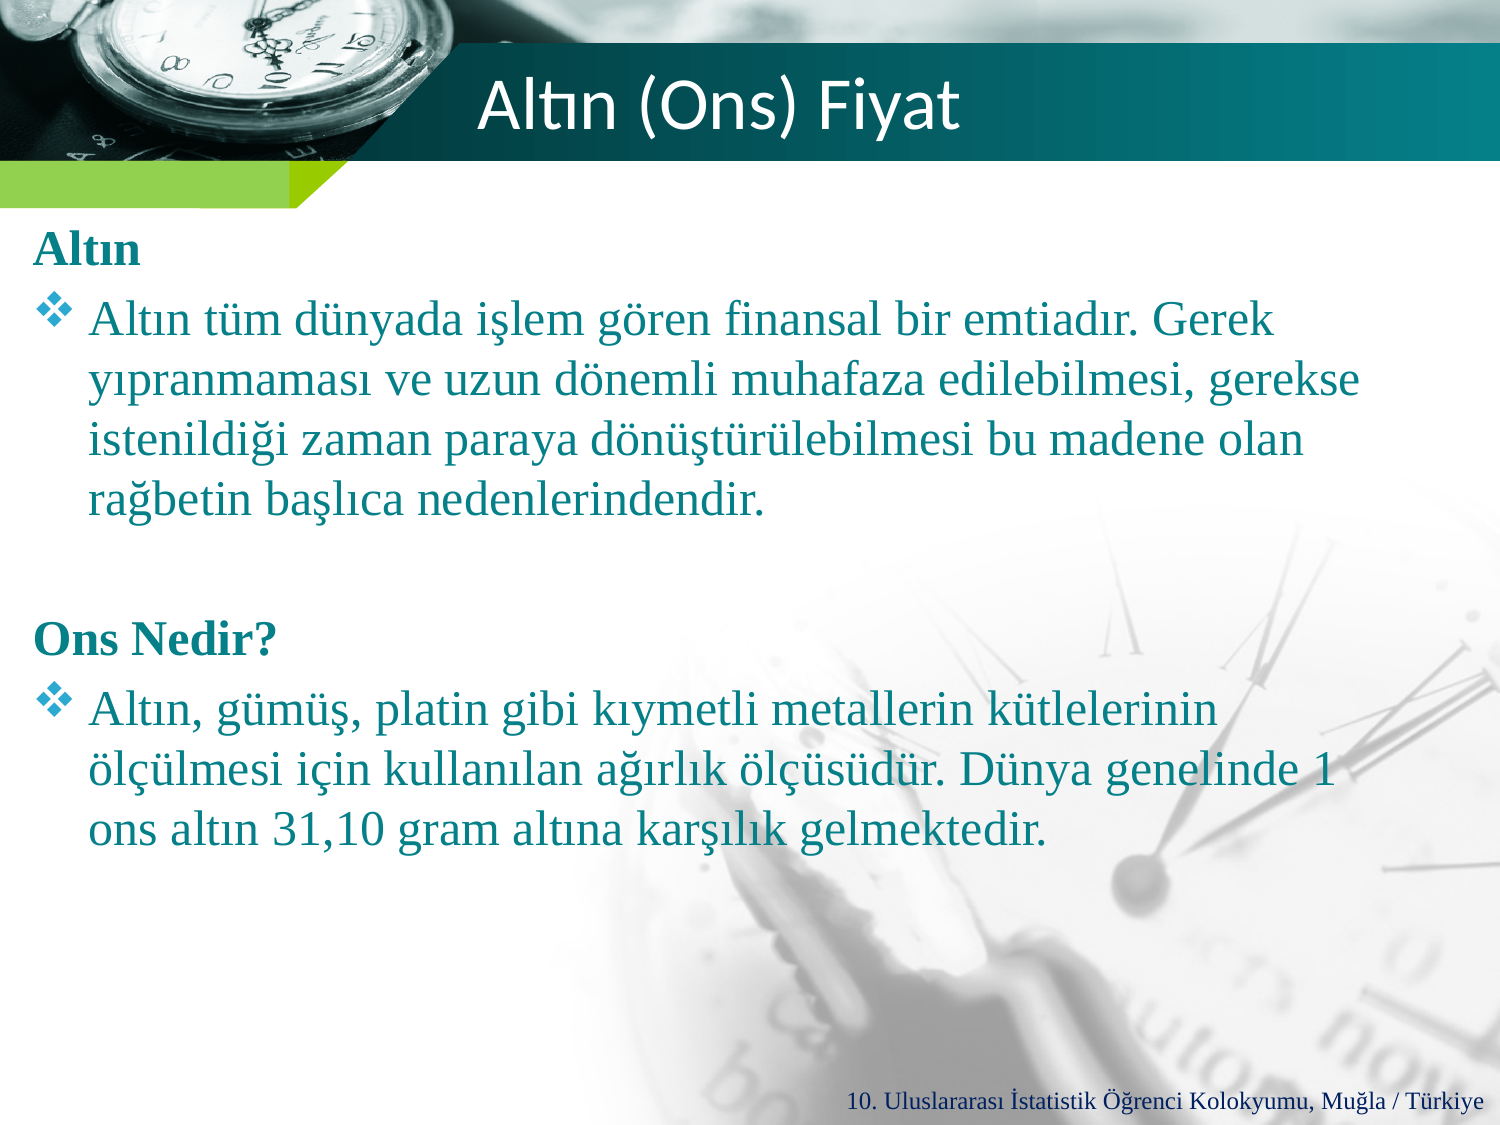

# Altın (Ons) Fiyat

Altın
Altın tüm dünyada işlem gören finansal bir emtiadır. Gerek yıpranmaması ve uzun dönemli muhafaza edilebilmesi, gerekse istenildiği zaman paraya dönüştürülebilmesi bu madene olan rağbetin başlıca nedenlerindendir.

Ons Nedir?
Altın, gümüş, platin gibi kıymetli metallerin kütlelerinin ölçülmesi için kullanılan ağırlık ölçüsüdür. Dünya genelinde 1 ons altın 31,10 gram altına karşılık gelmektedir.

10. Uluslararası İstatistik Öğrenci Kolokyumu, Muğla / Türkiye